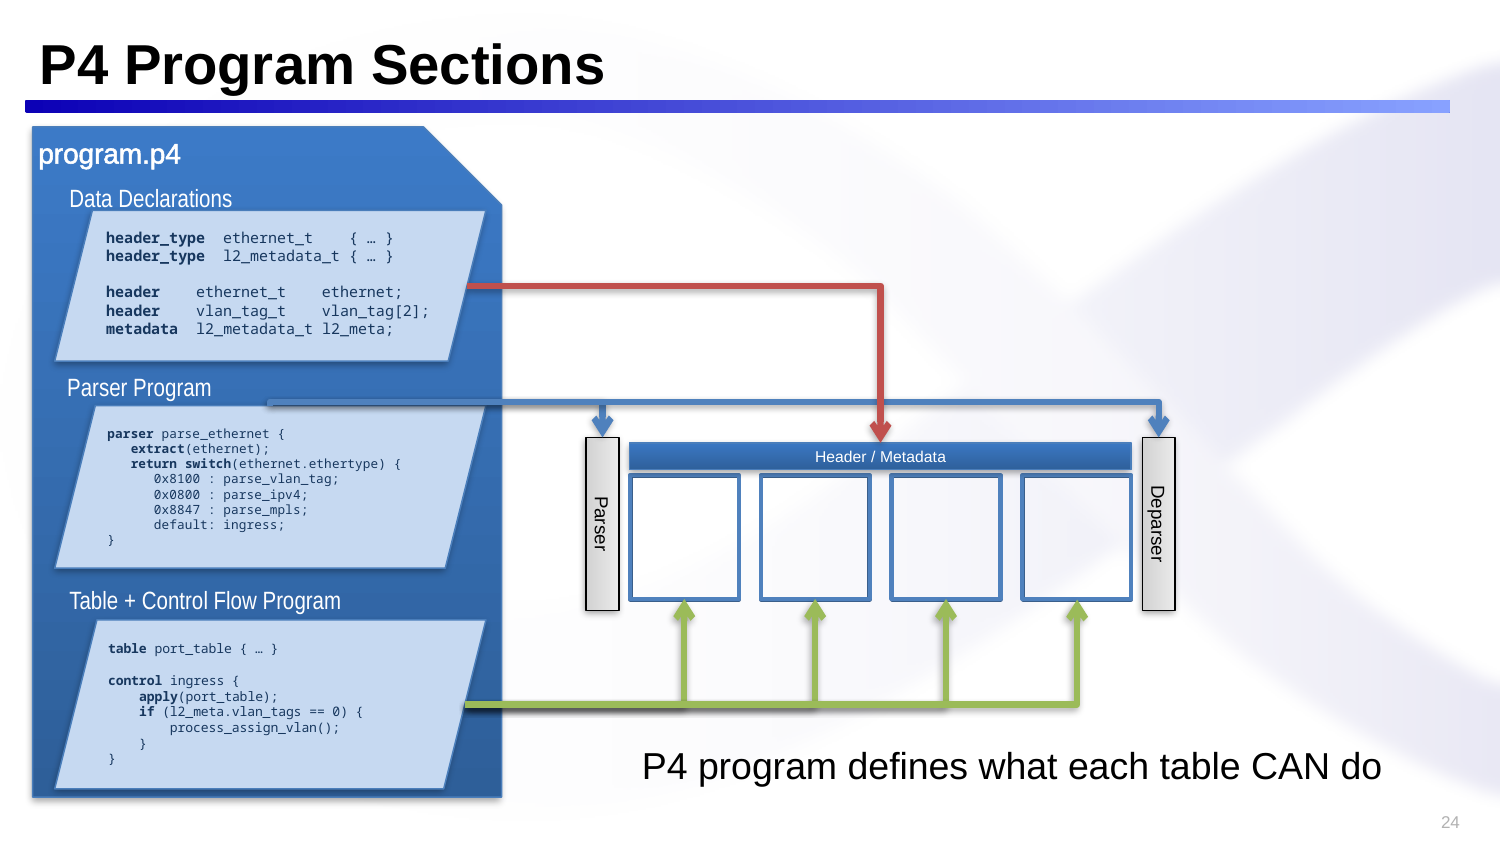

# P4 Program Sections

program.p4
Data Declarations
header_type  ethernet_t    { … }
header_type  l2_metadata_t { … }

header    ethernet_t    ethernet;
header    vlan_tag_t    vlan_tag[2];
metadata  l2_metadata_t l2_meta;
Parser Program
parser parse_ethernet {
   extract(ethernet);
   return switch(ethernet.ethertype) {
      0x8100 : parse_vlan_tag;
      0x0800 : parse_ipv4;
      0x8847 : parse_mpls;
      default: ingress;
}
Header / Metadata

Parser
Deparser
Table + Control Flow Program
table port_table { … }
control ingress {
    apply(port_table);
    if (l2_meta.vlan_tags == 0) {
        process_assign_vlan();
    }
}
P4 program defines what each table CAN do
24